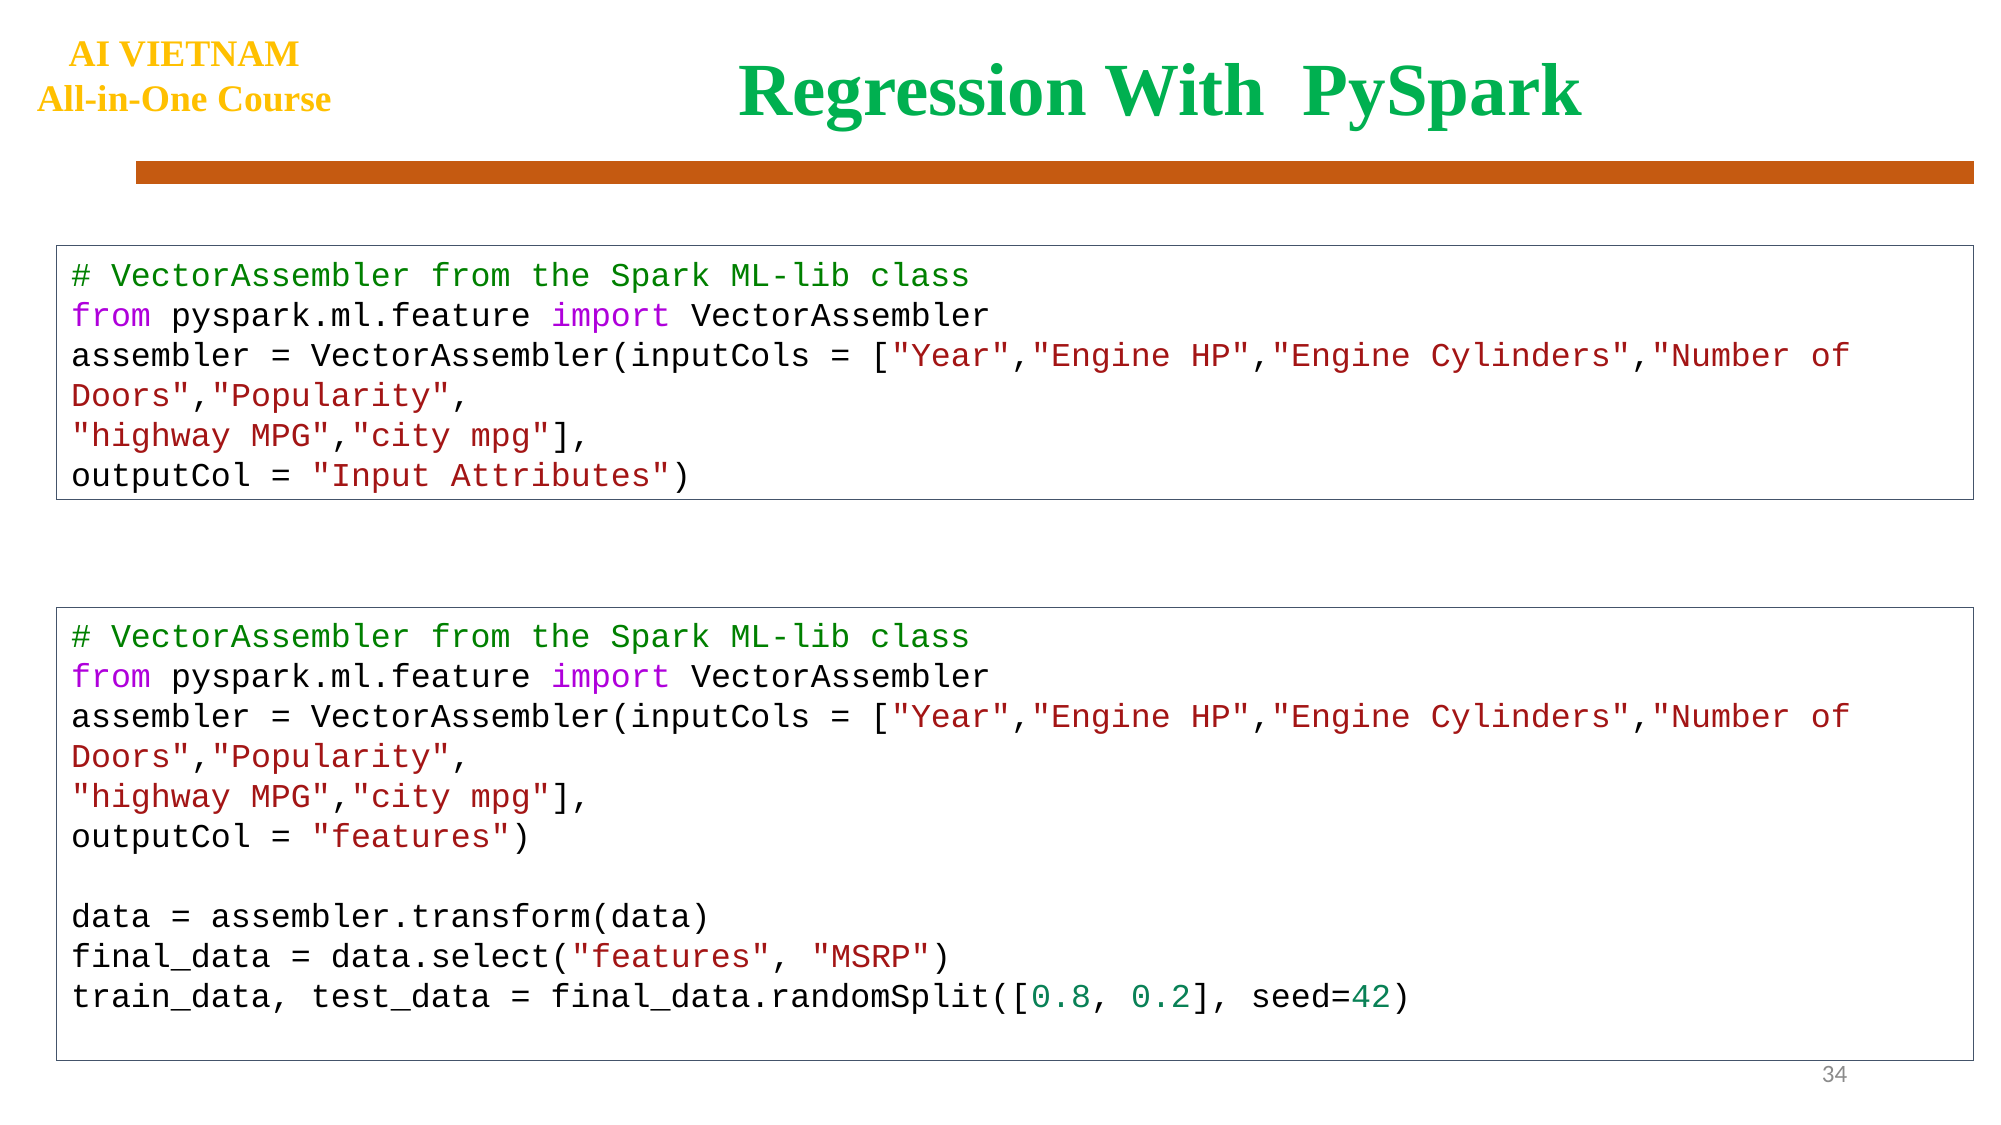

Regression With  PySpark
AI VIETNAM
All-in-One Course

# VectorAssembler from the Spark ML-lib class
from pyspark.ml.feature import VectorAssembler
assembler = VectorAssembler(inputCols = ["Year","Engine HP","Engine Cylinders","Number of Doors","Popularity",
"highway MPG","city mpg"],
outputCol = "Input Attributes")
# VectorAssembler from the Spark ML-lib class
from pyspark.ml.feature import VectorAssembler
assembler = VectorAssembler(inputCols = ["Year","Engine HP","Engine Cylinders","Number of Doors","Popularity",
"highway MPG","city mpg"],
outputCol = "features")

data = assembler.transform(data)
final_data = data.select("features", "MSRP")
train_data, test_data = final_data.randomSplit([0.8, 0.2], seed=42)

34